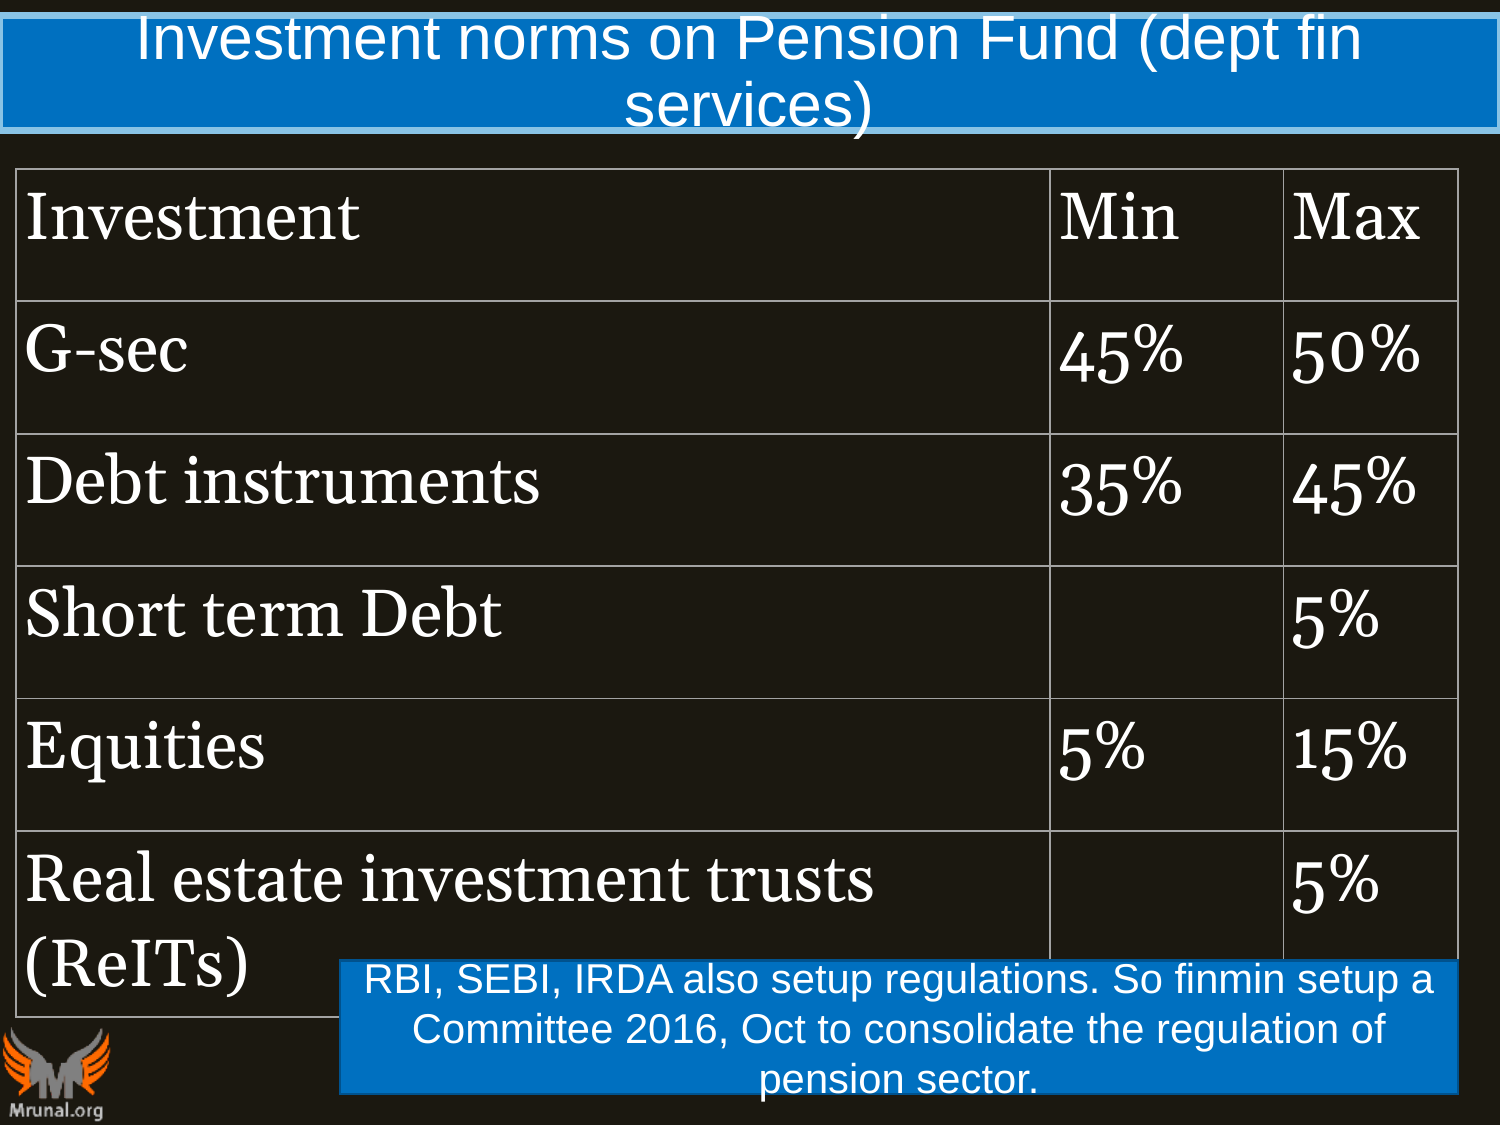

# Investment norms on Pension Fund (dept fin services)
| Investment | Min | Max |
| --- | --- | --- |
| G-sec | 45% | 50% |
| Debt instruments | 35% | 45% |
| Short term Debt |  | 5% |
| Equities | 5% | 15% |
| Real estate investment trusts (ReITs) |  | 5% |
RBI, SEBI, IRDA also setup regulations. So finmin setup a Committee 2016, Oct to consolidate the regulation of pension sector.